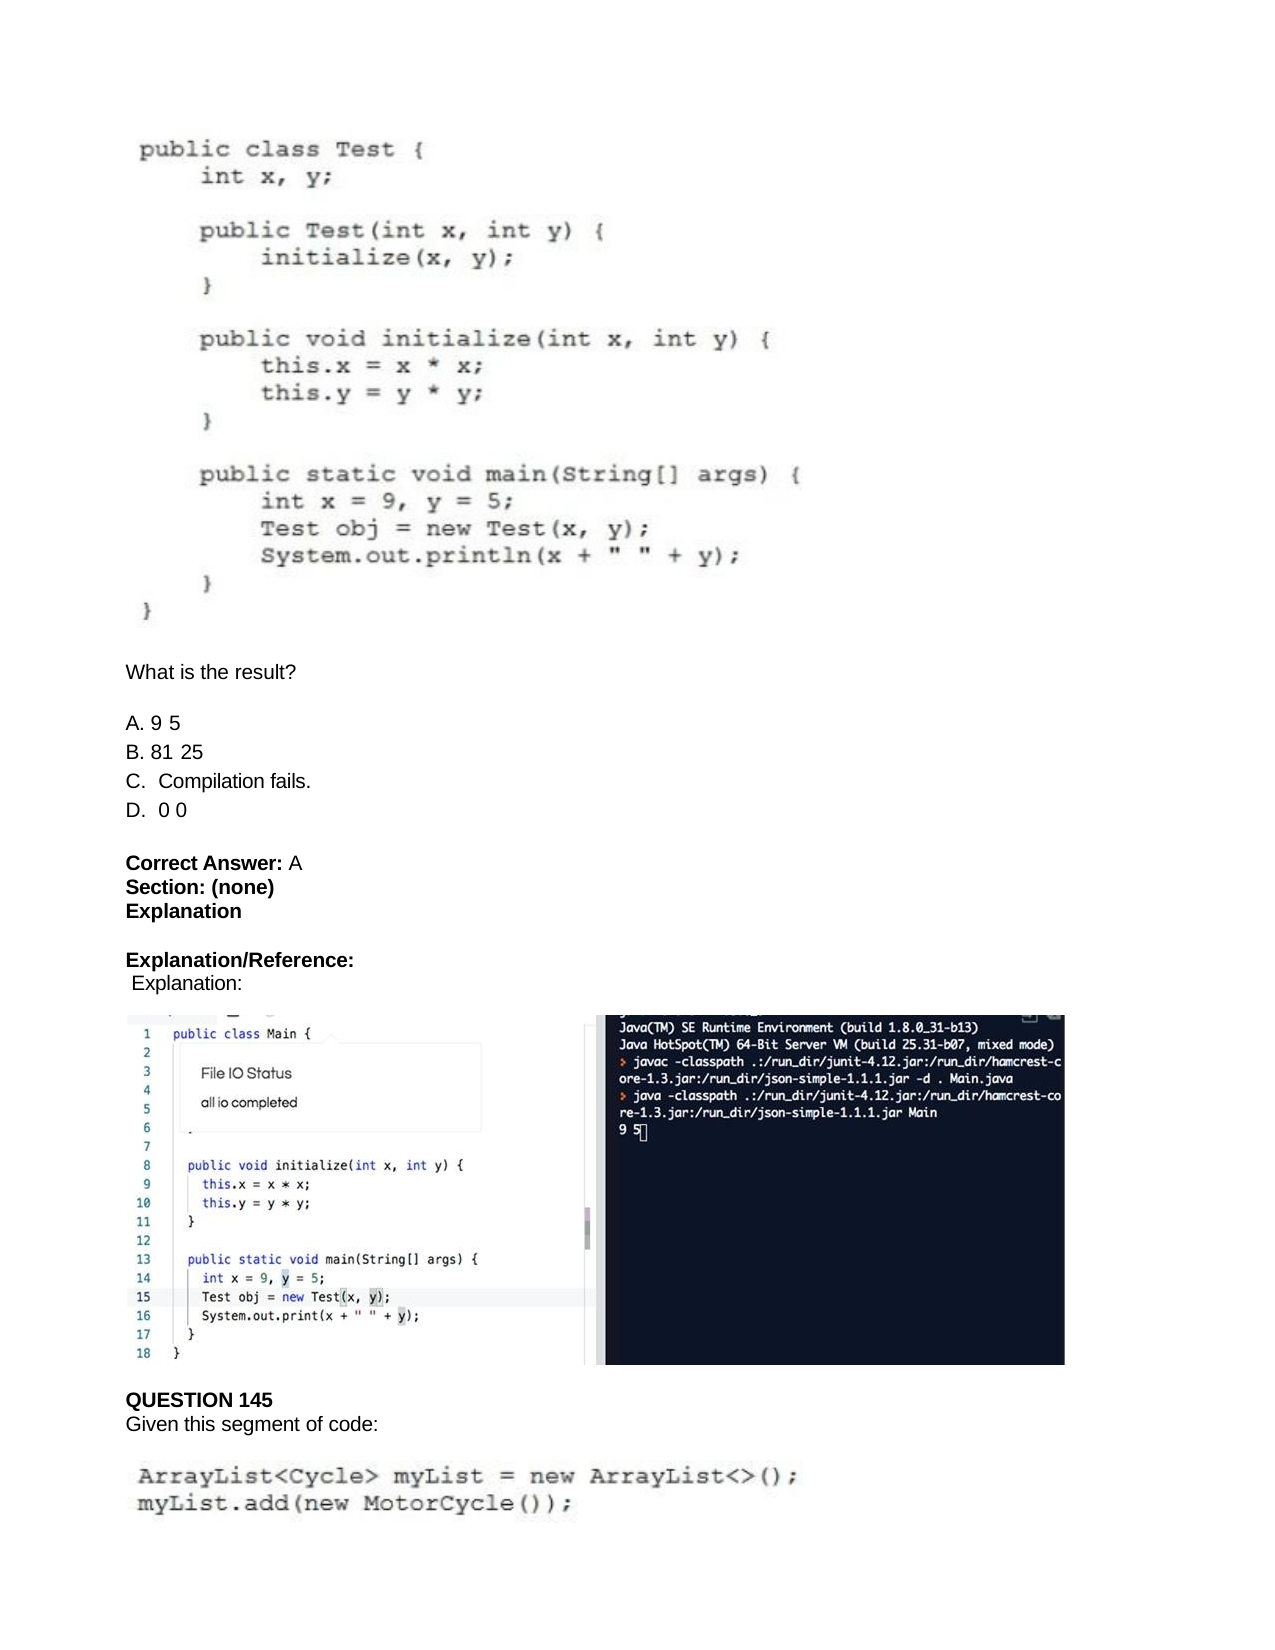

What is the result?

A. 9 5
B. 81 25
Compilation fails.
0 0

Correct Answer: A  Section: (none)  Explanation

Explanation/Reference:  Explanation:

QUESTION 145
Given this segment of code: